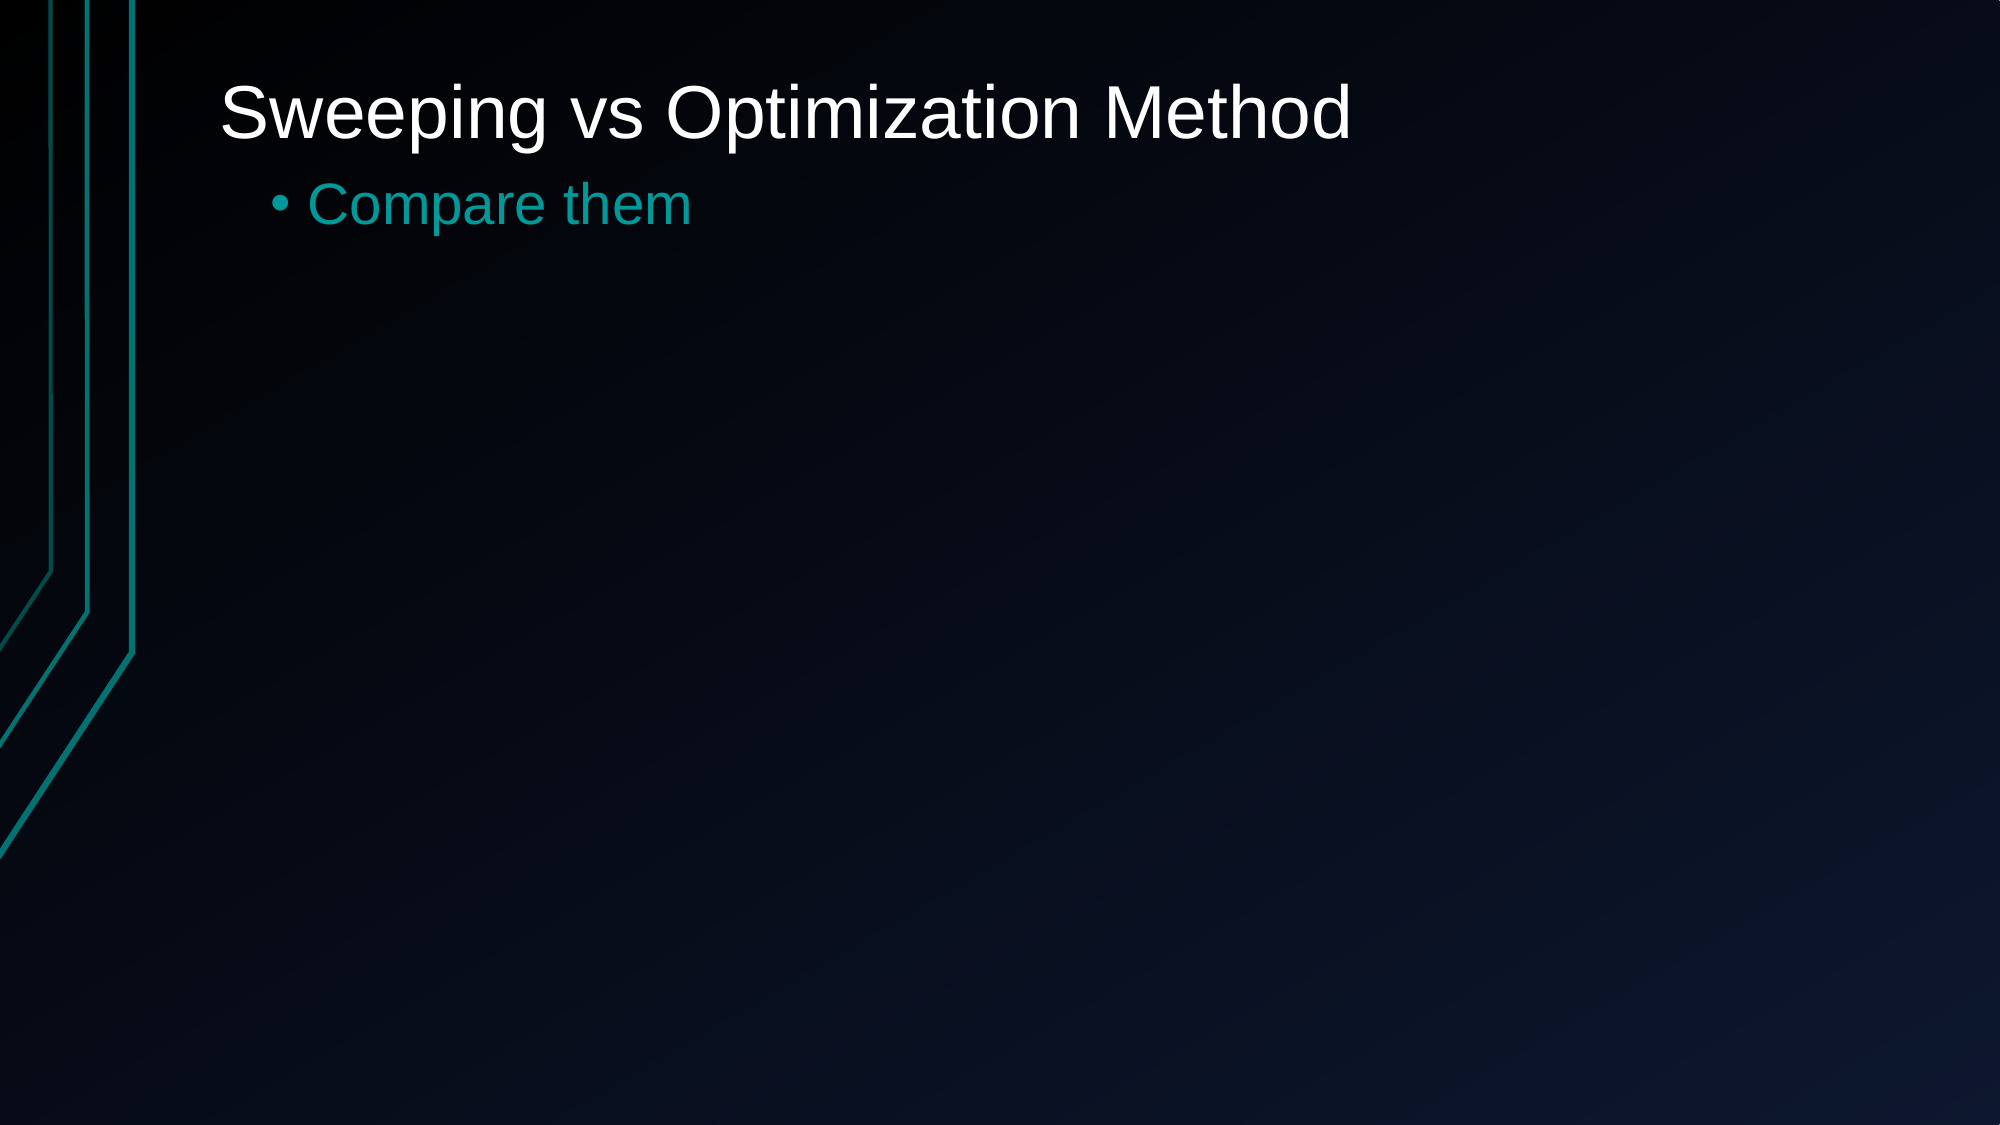

# Sweeping vs Optimization Method

Compare them